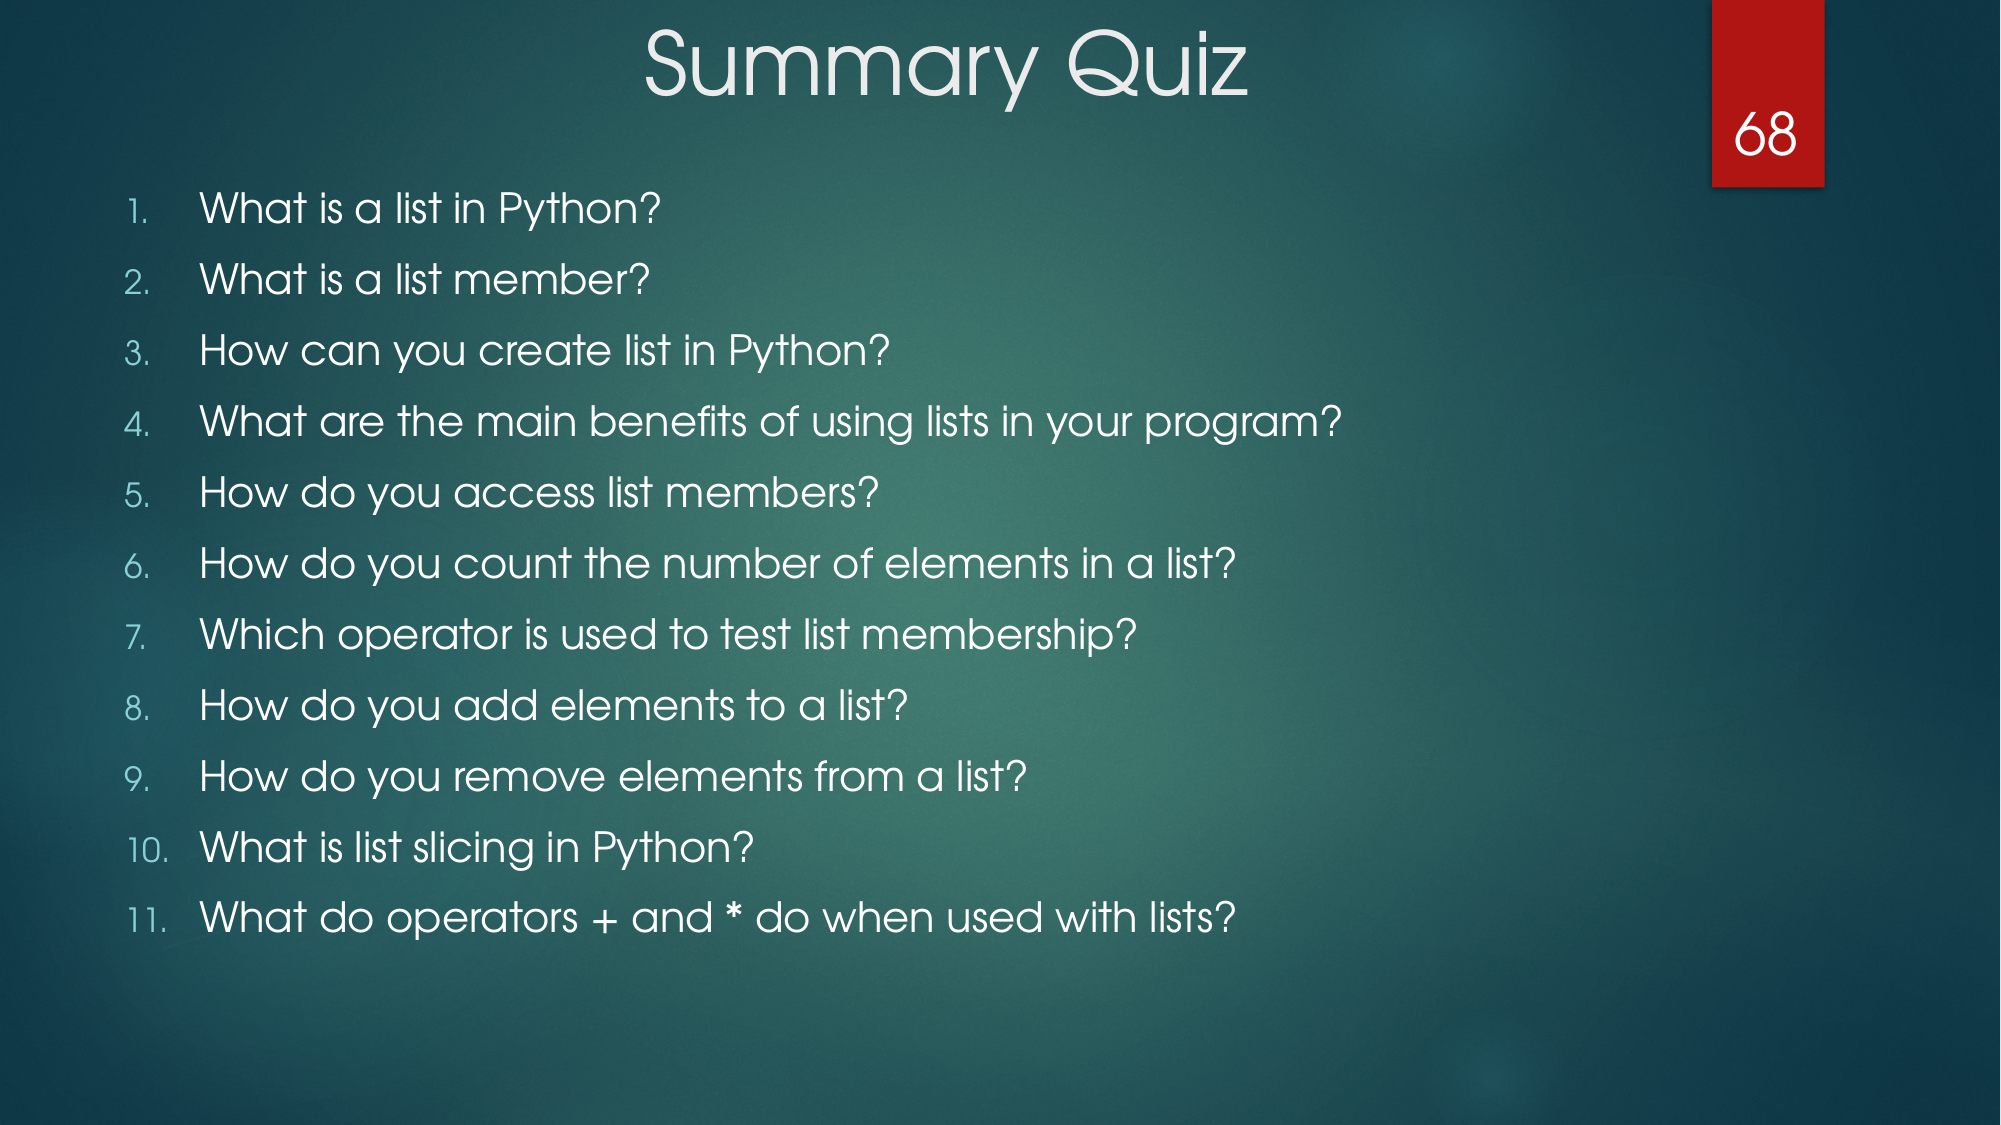

# Summary Quiz
68
What is a list in Python?
What is a list member?
How can you create list in Python?
What are the main benefits of using lists in your program?
How do you access list members?
How do you count the number of elements in a list?
Which operator is used to test list membership?
How do you add elements to a list?
How do you remove elements from a list?
What is list slicing in Python?
What do operators + and * do when used with lists?